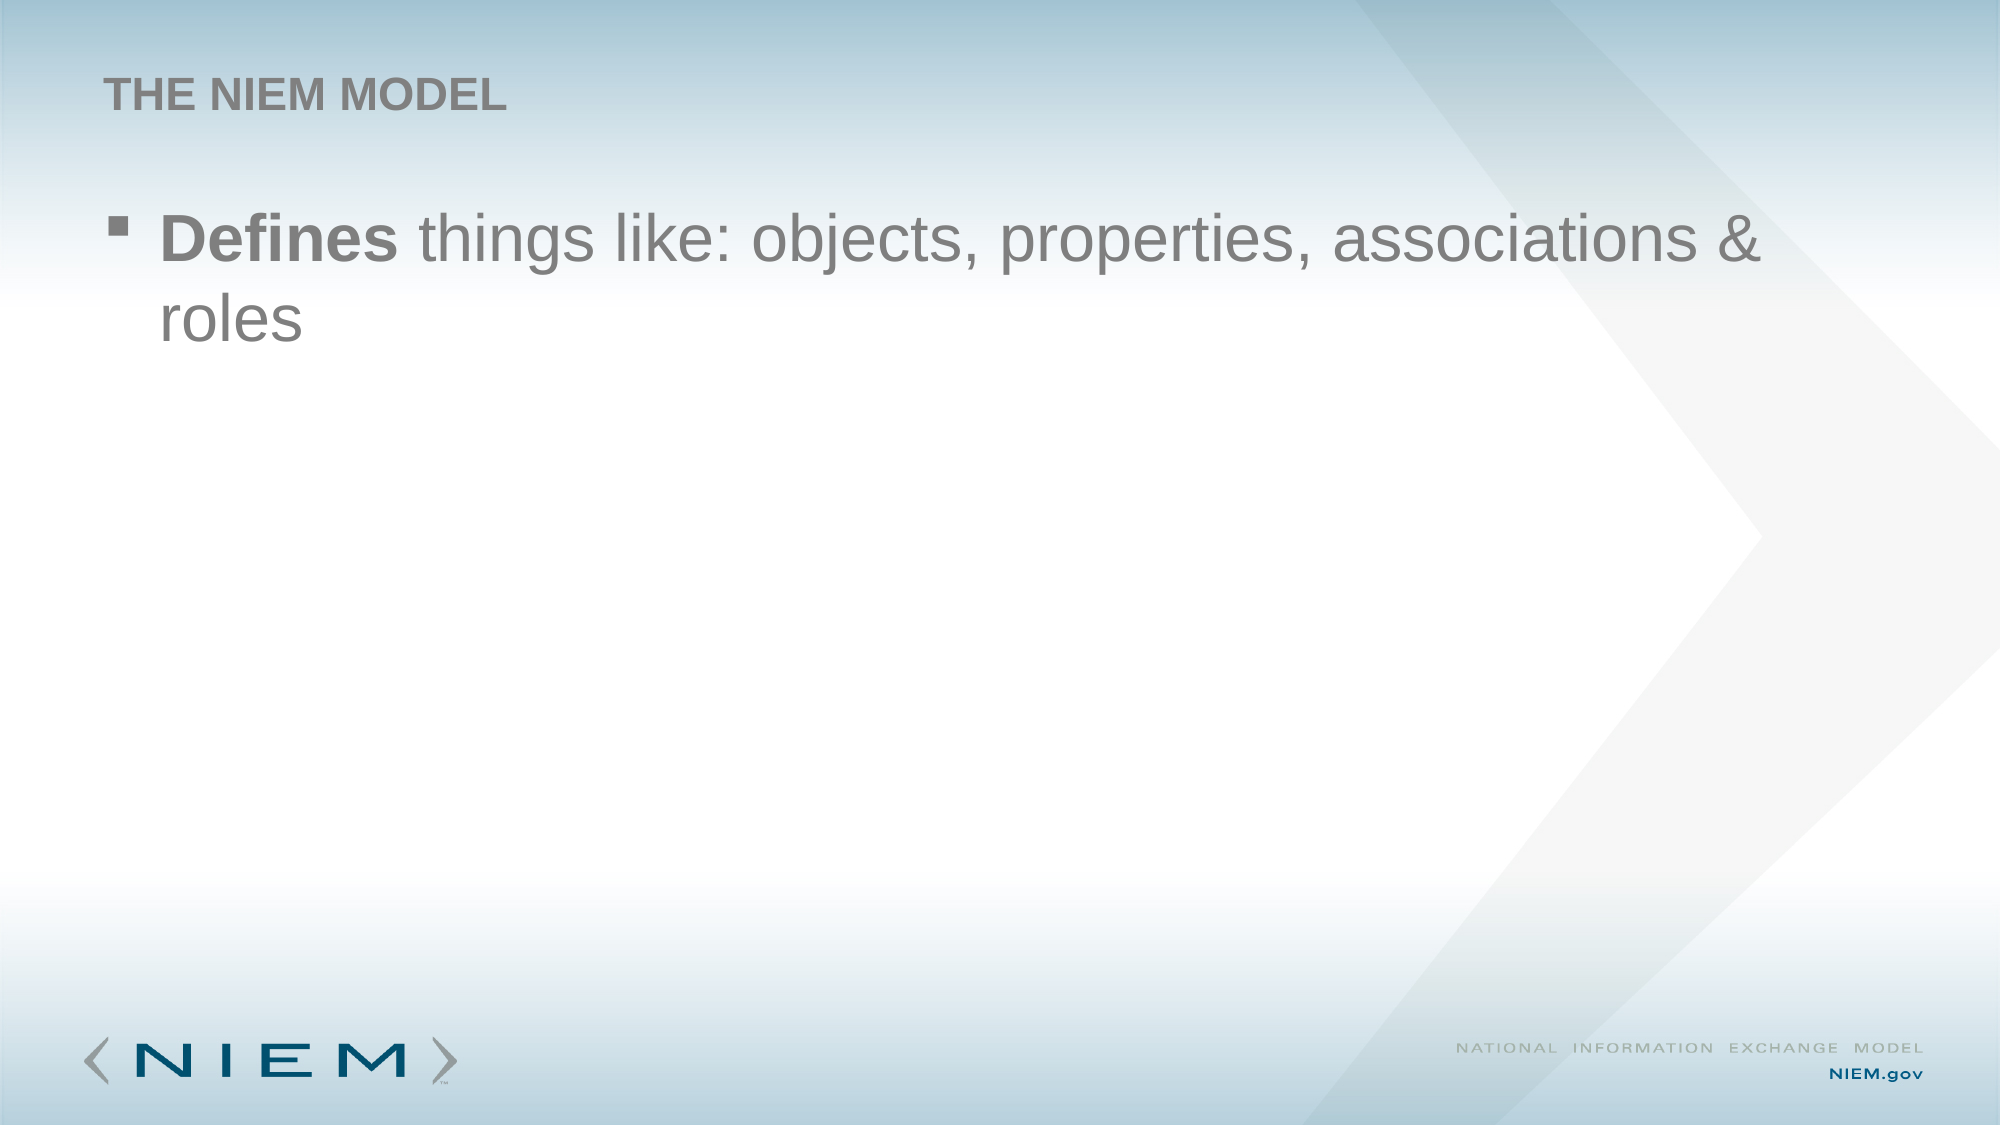

# The NIEM Model
Defines things like: objects, properties, associations & roles